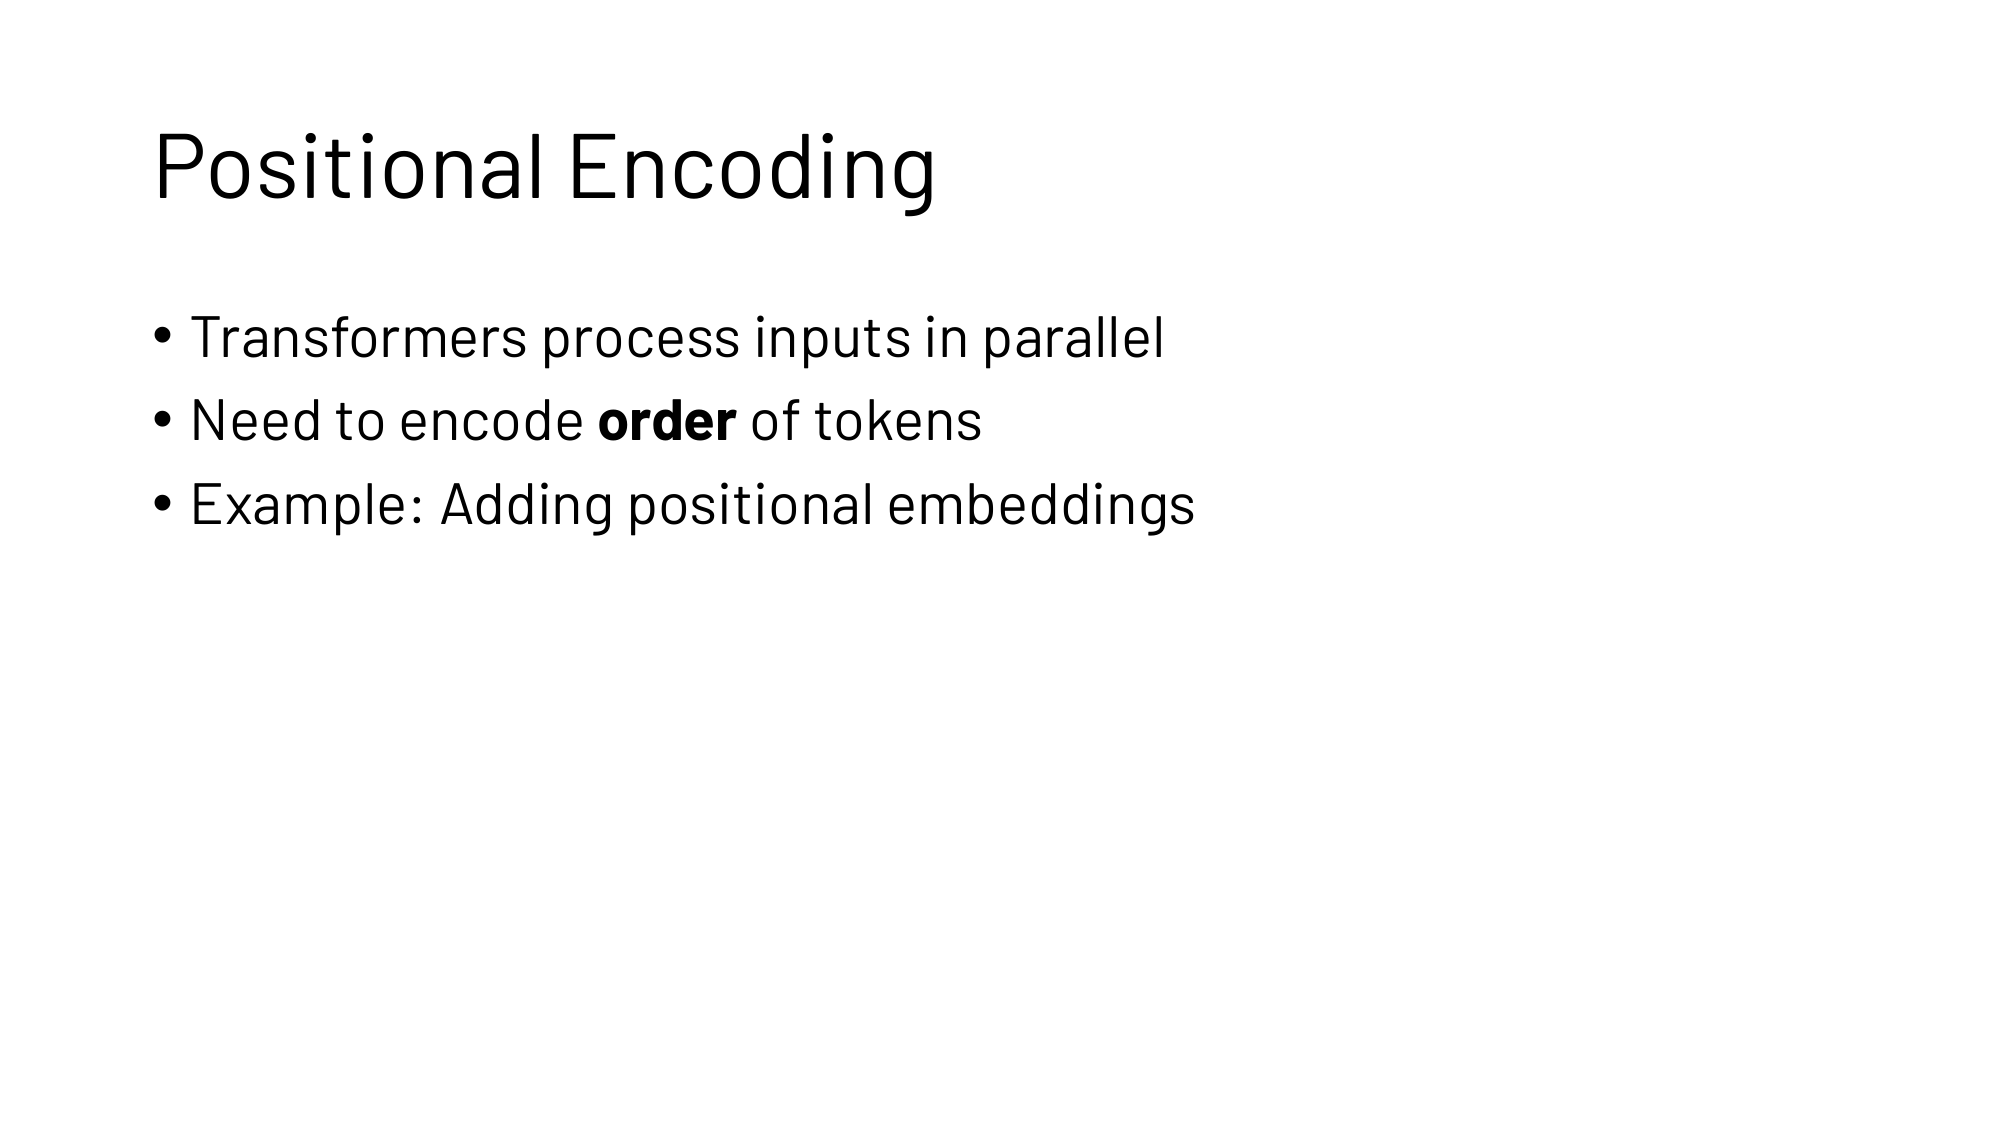

# Positional Encoding
Transformers process inputs in parallel
Need to encode order of tokens
Example: Adding positional embeddings